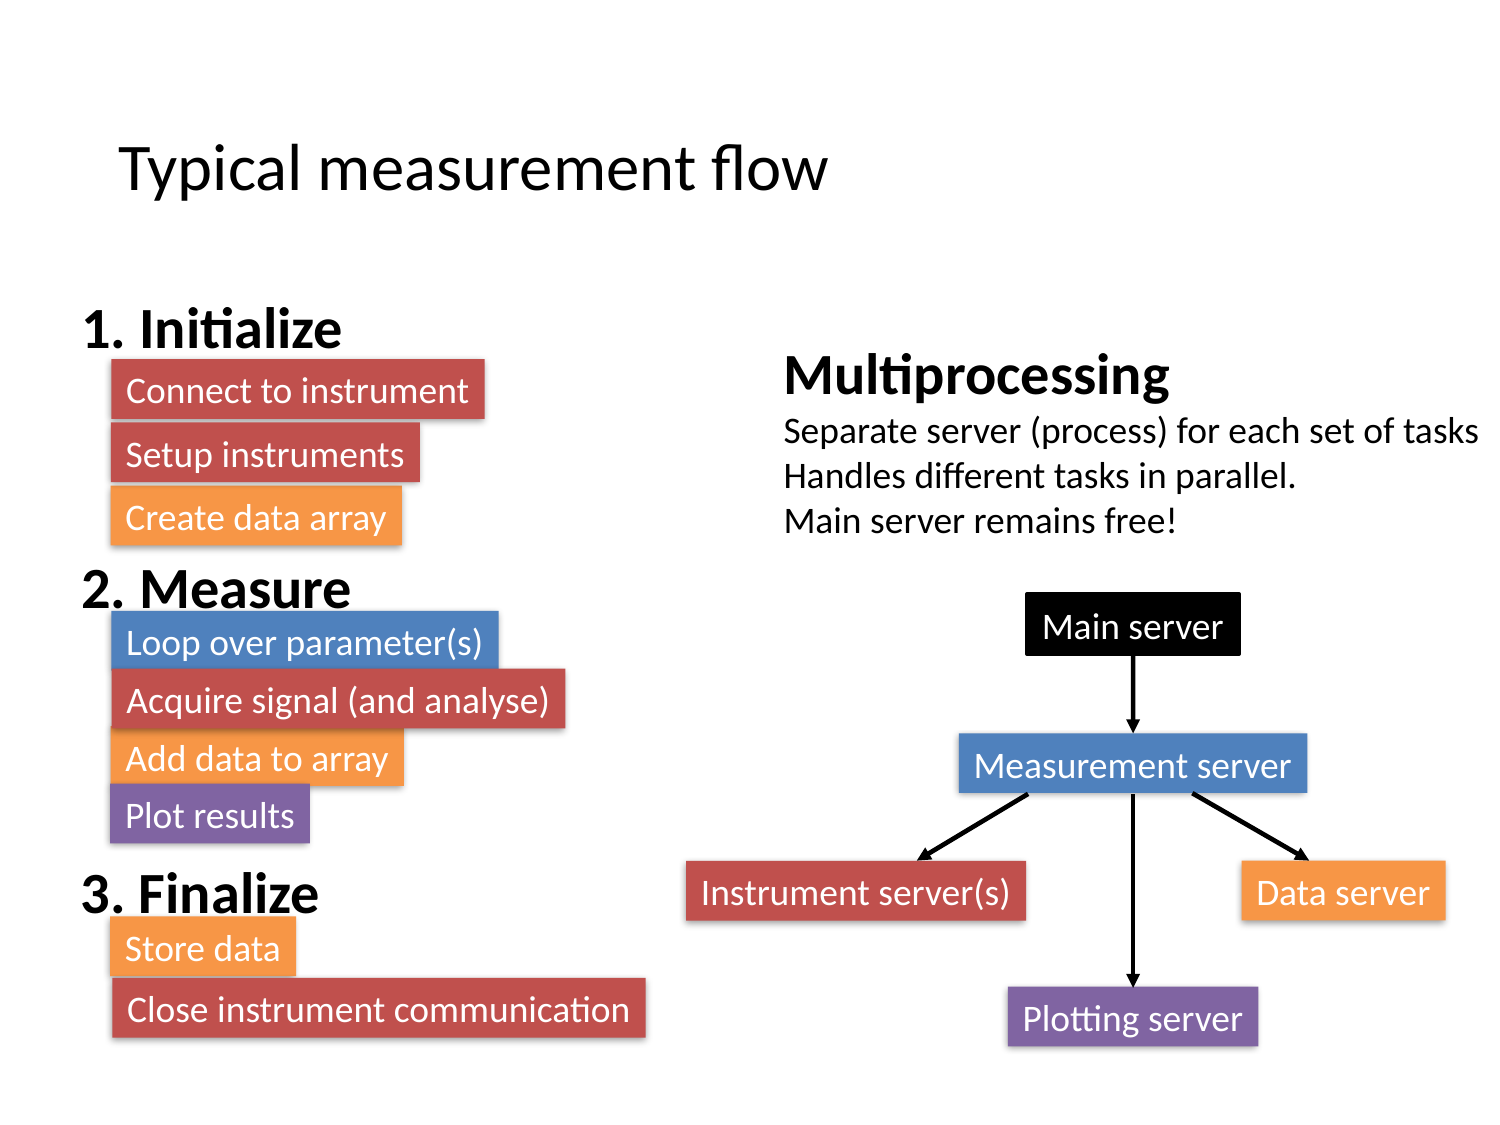

Typical measurement flow
1. Initialize
Multiprocessing
Separate server (process) for each set of tasks
Handles different tasks in parallel.
Main server remains free!

Connect to instrument
Setup instruments
Create data array
2. Measure
Main server
Loop over parameter(s)
Acquire signal (and analyse)
Add data to array
Measurement server
Plot results
3. Finalize
Data server
Instrument server(s)
Store data
Close instrument communication
Plotting server